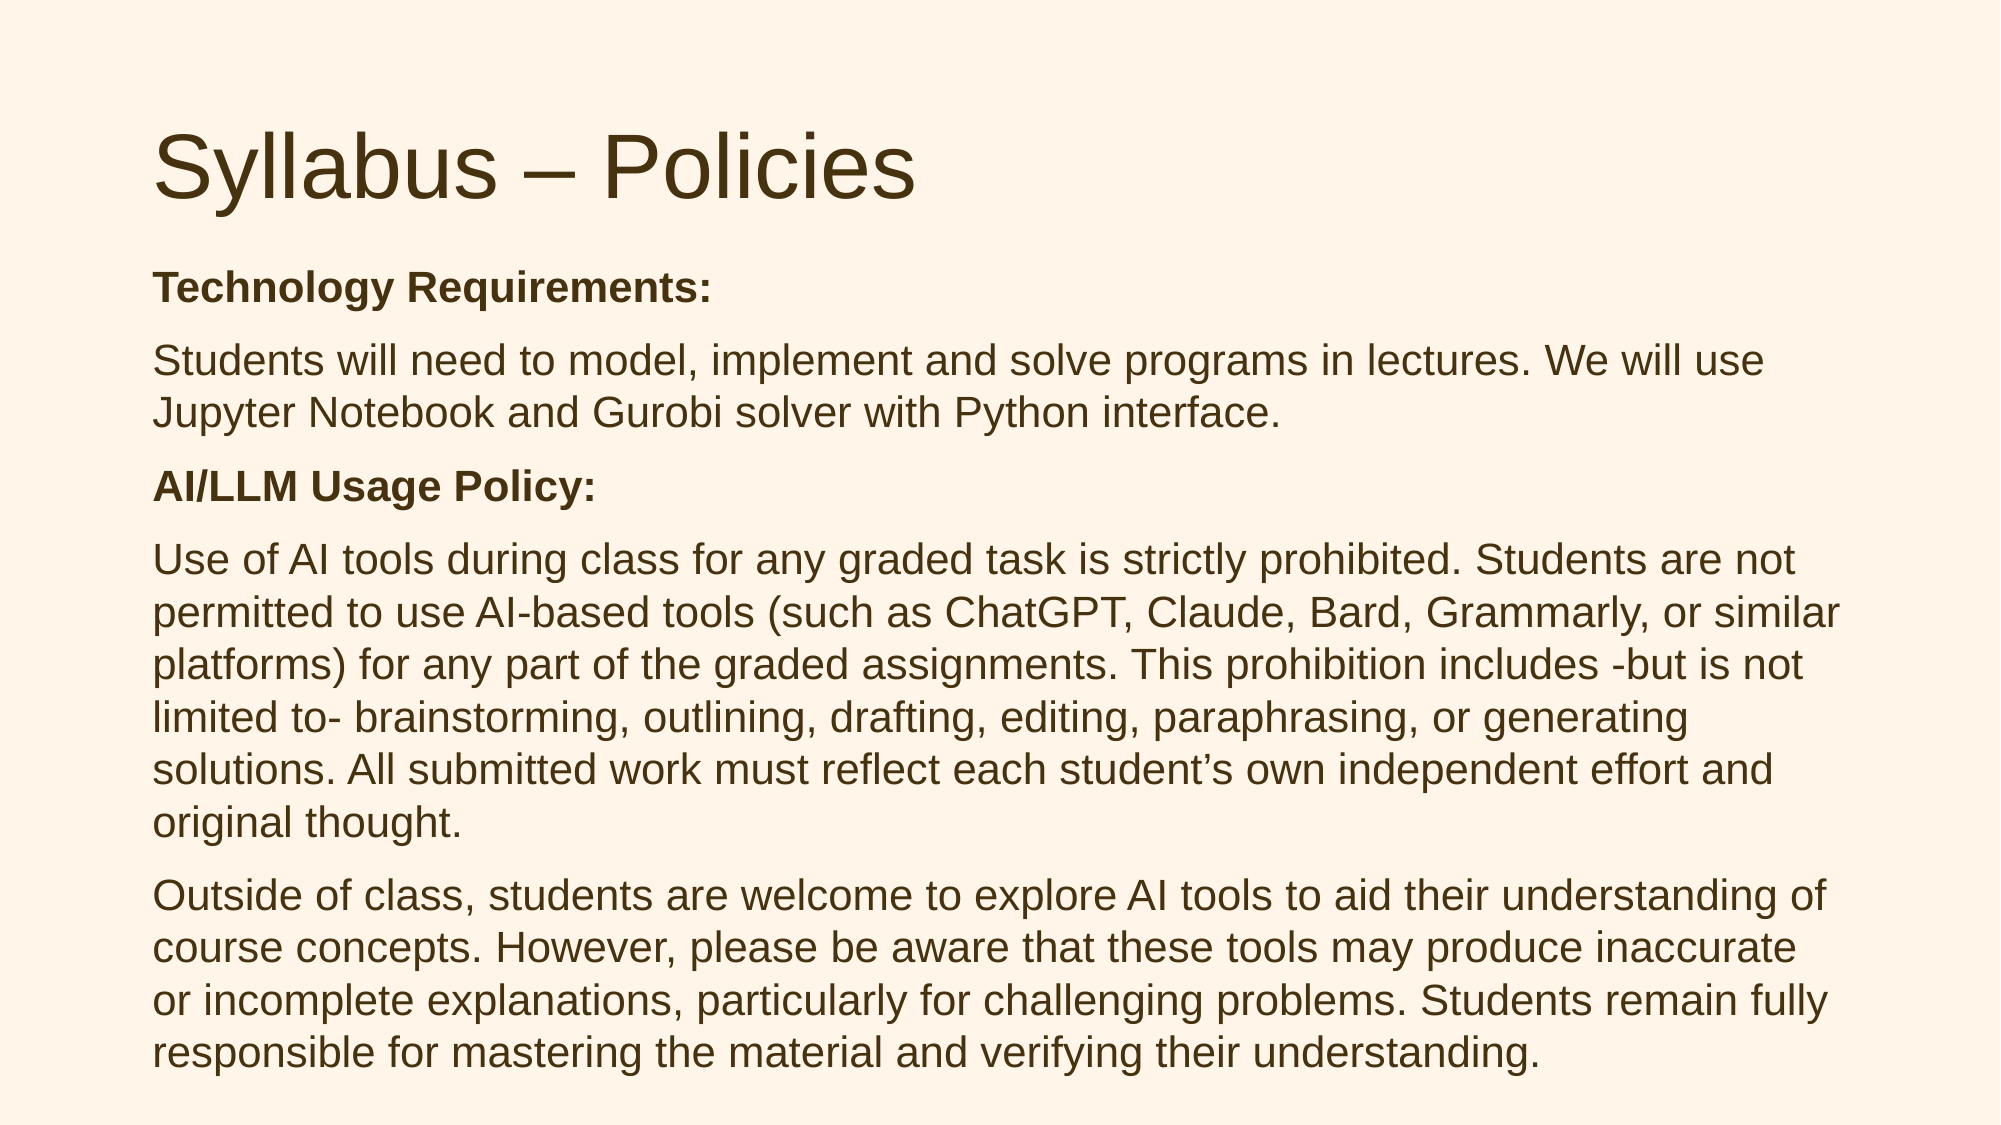

# Syllabus – Policies
Technology Requirements:
Students will need to model, implement and solve programs in lectures. We will use Jupyter Notebook and Gurobi solver with Python interface.
AI/LLM Usage Policy:
Use of AI tools during class for any graded task is strictly prohibited. Students are not permitted to use AI-based tools (such as ChatGPT, Claude, Bard, Grammarly, or similar platforms) for any part of the graded assignments. This prohibition includes -but is not limited to- brainstorming, outlining, drafting, editing, paraphrasing, or generating solutions. All submitted work must reflect each student’s own independent effort and original thought.
Outside of class, students are welcome to explore AI tools to aid their understanding of course concepts. However, please be aware that these tools may produce inaccurate or incomplete explanations, particularly for challenging problems. Students remain fully responsible for mastering the material and verifying their understanding.